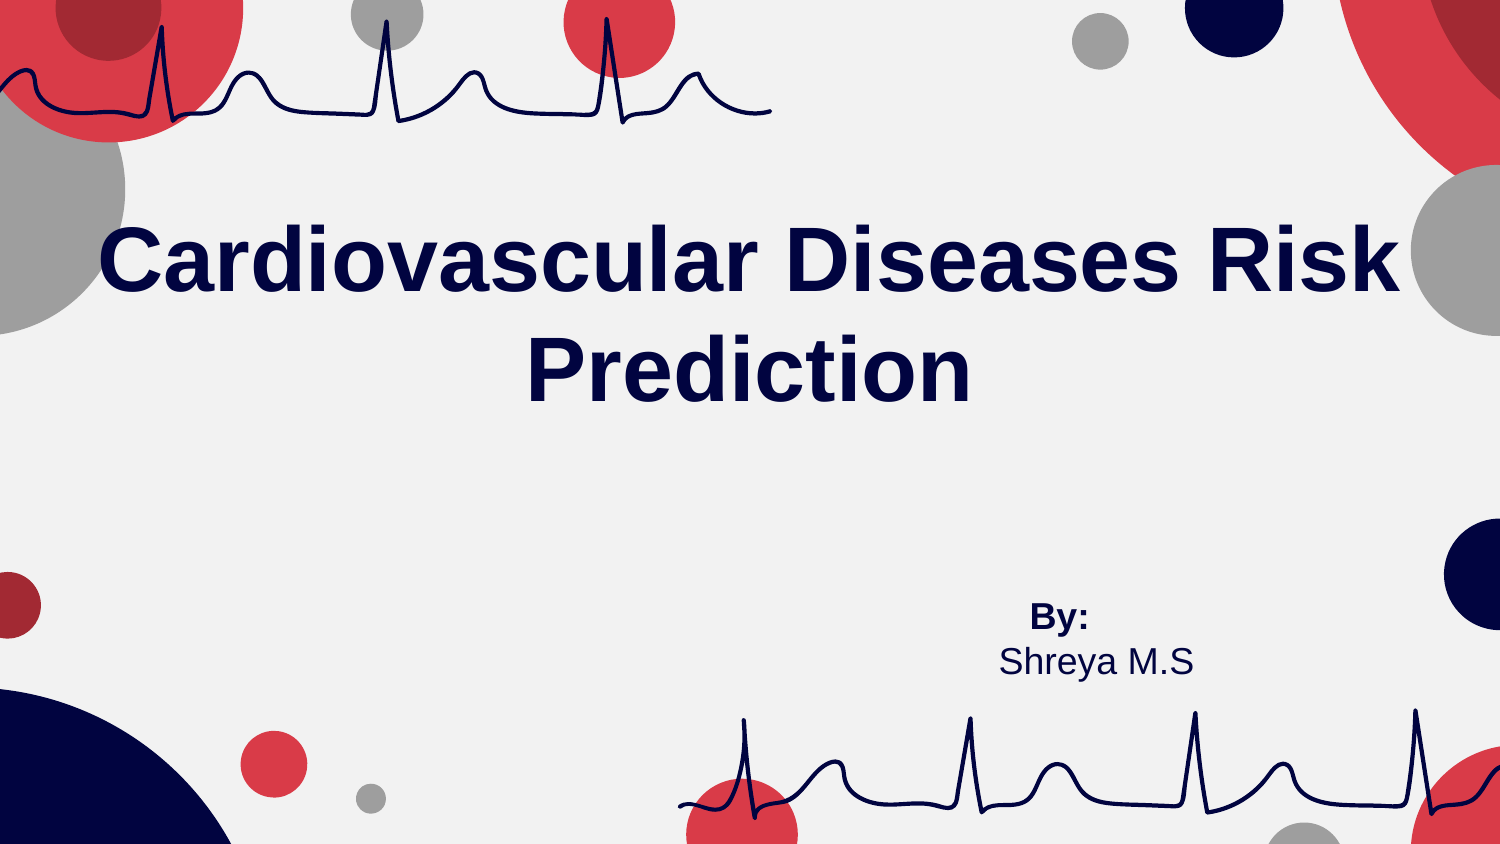

# Cardiovascular Diseases Risk Prediction
                                                             By:
Shreya M.S